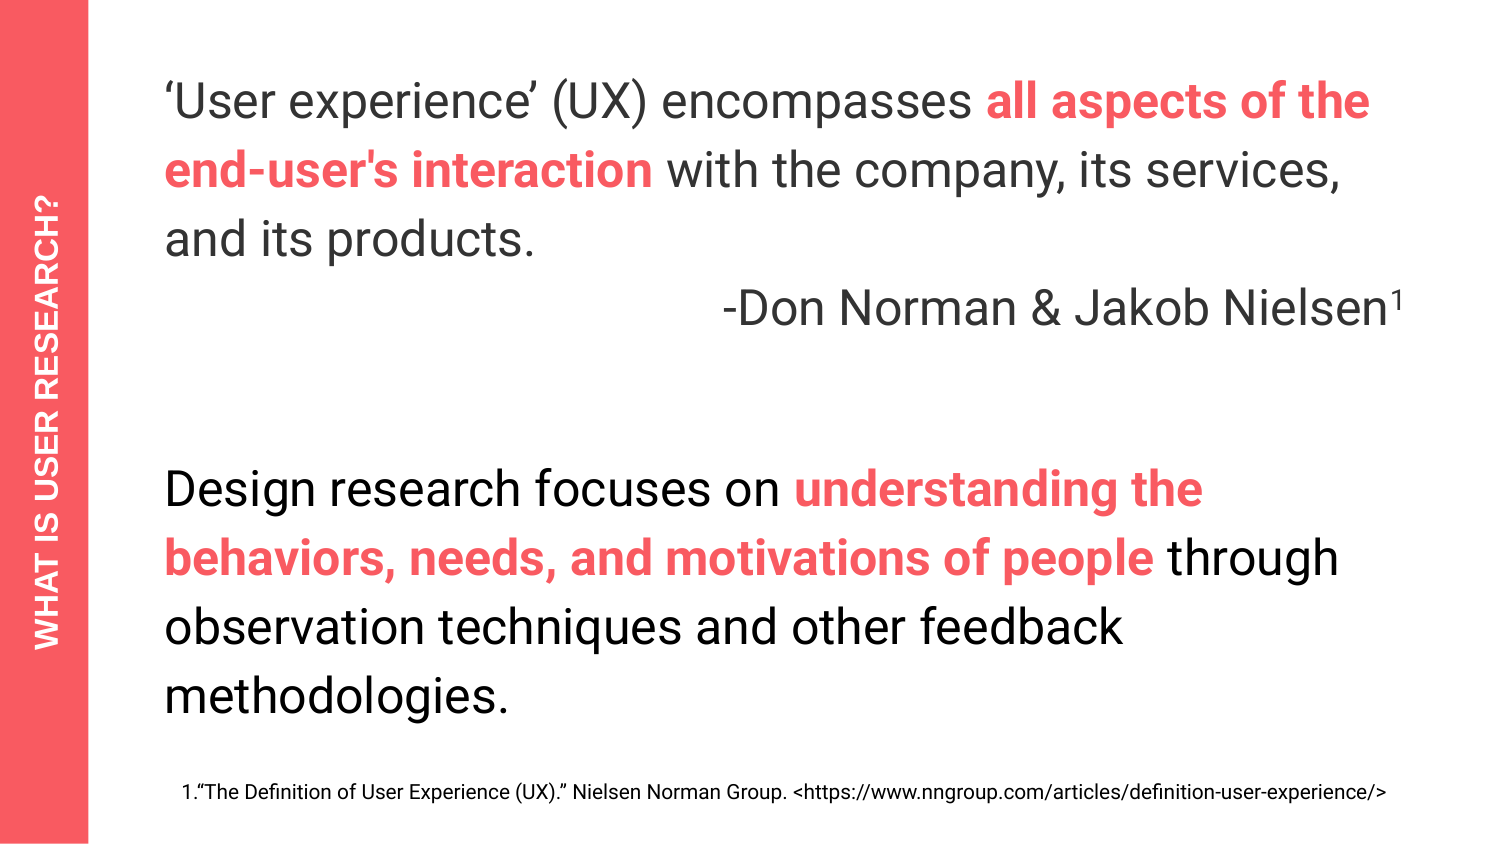

‘User experience’ (UX) encompasses all aspects of the end-user's interaction with the company, its services, and its products.
-Don Norman & Jakob Nielsen1

# WHAT IS USER RESEARCH?
Design research focuses on understanding the behaviors, needs, and motivations of people through observation techniques and other feedback methodologies.

1.“The Definition of User Experience (UX).” Nielsen Norman Group. <https://www.nngroup.com/articles/definition-user-experience/>